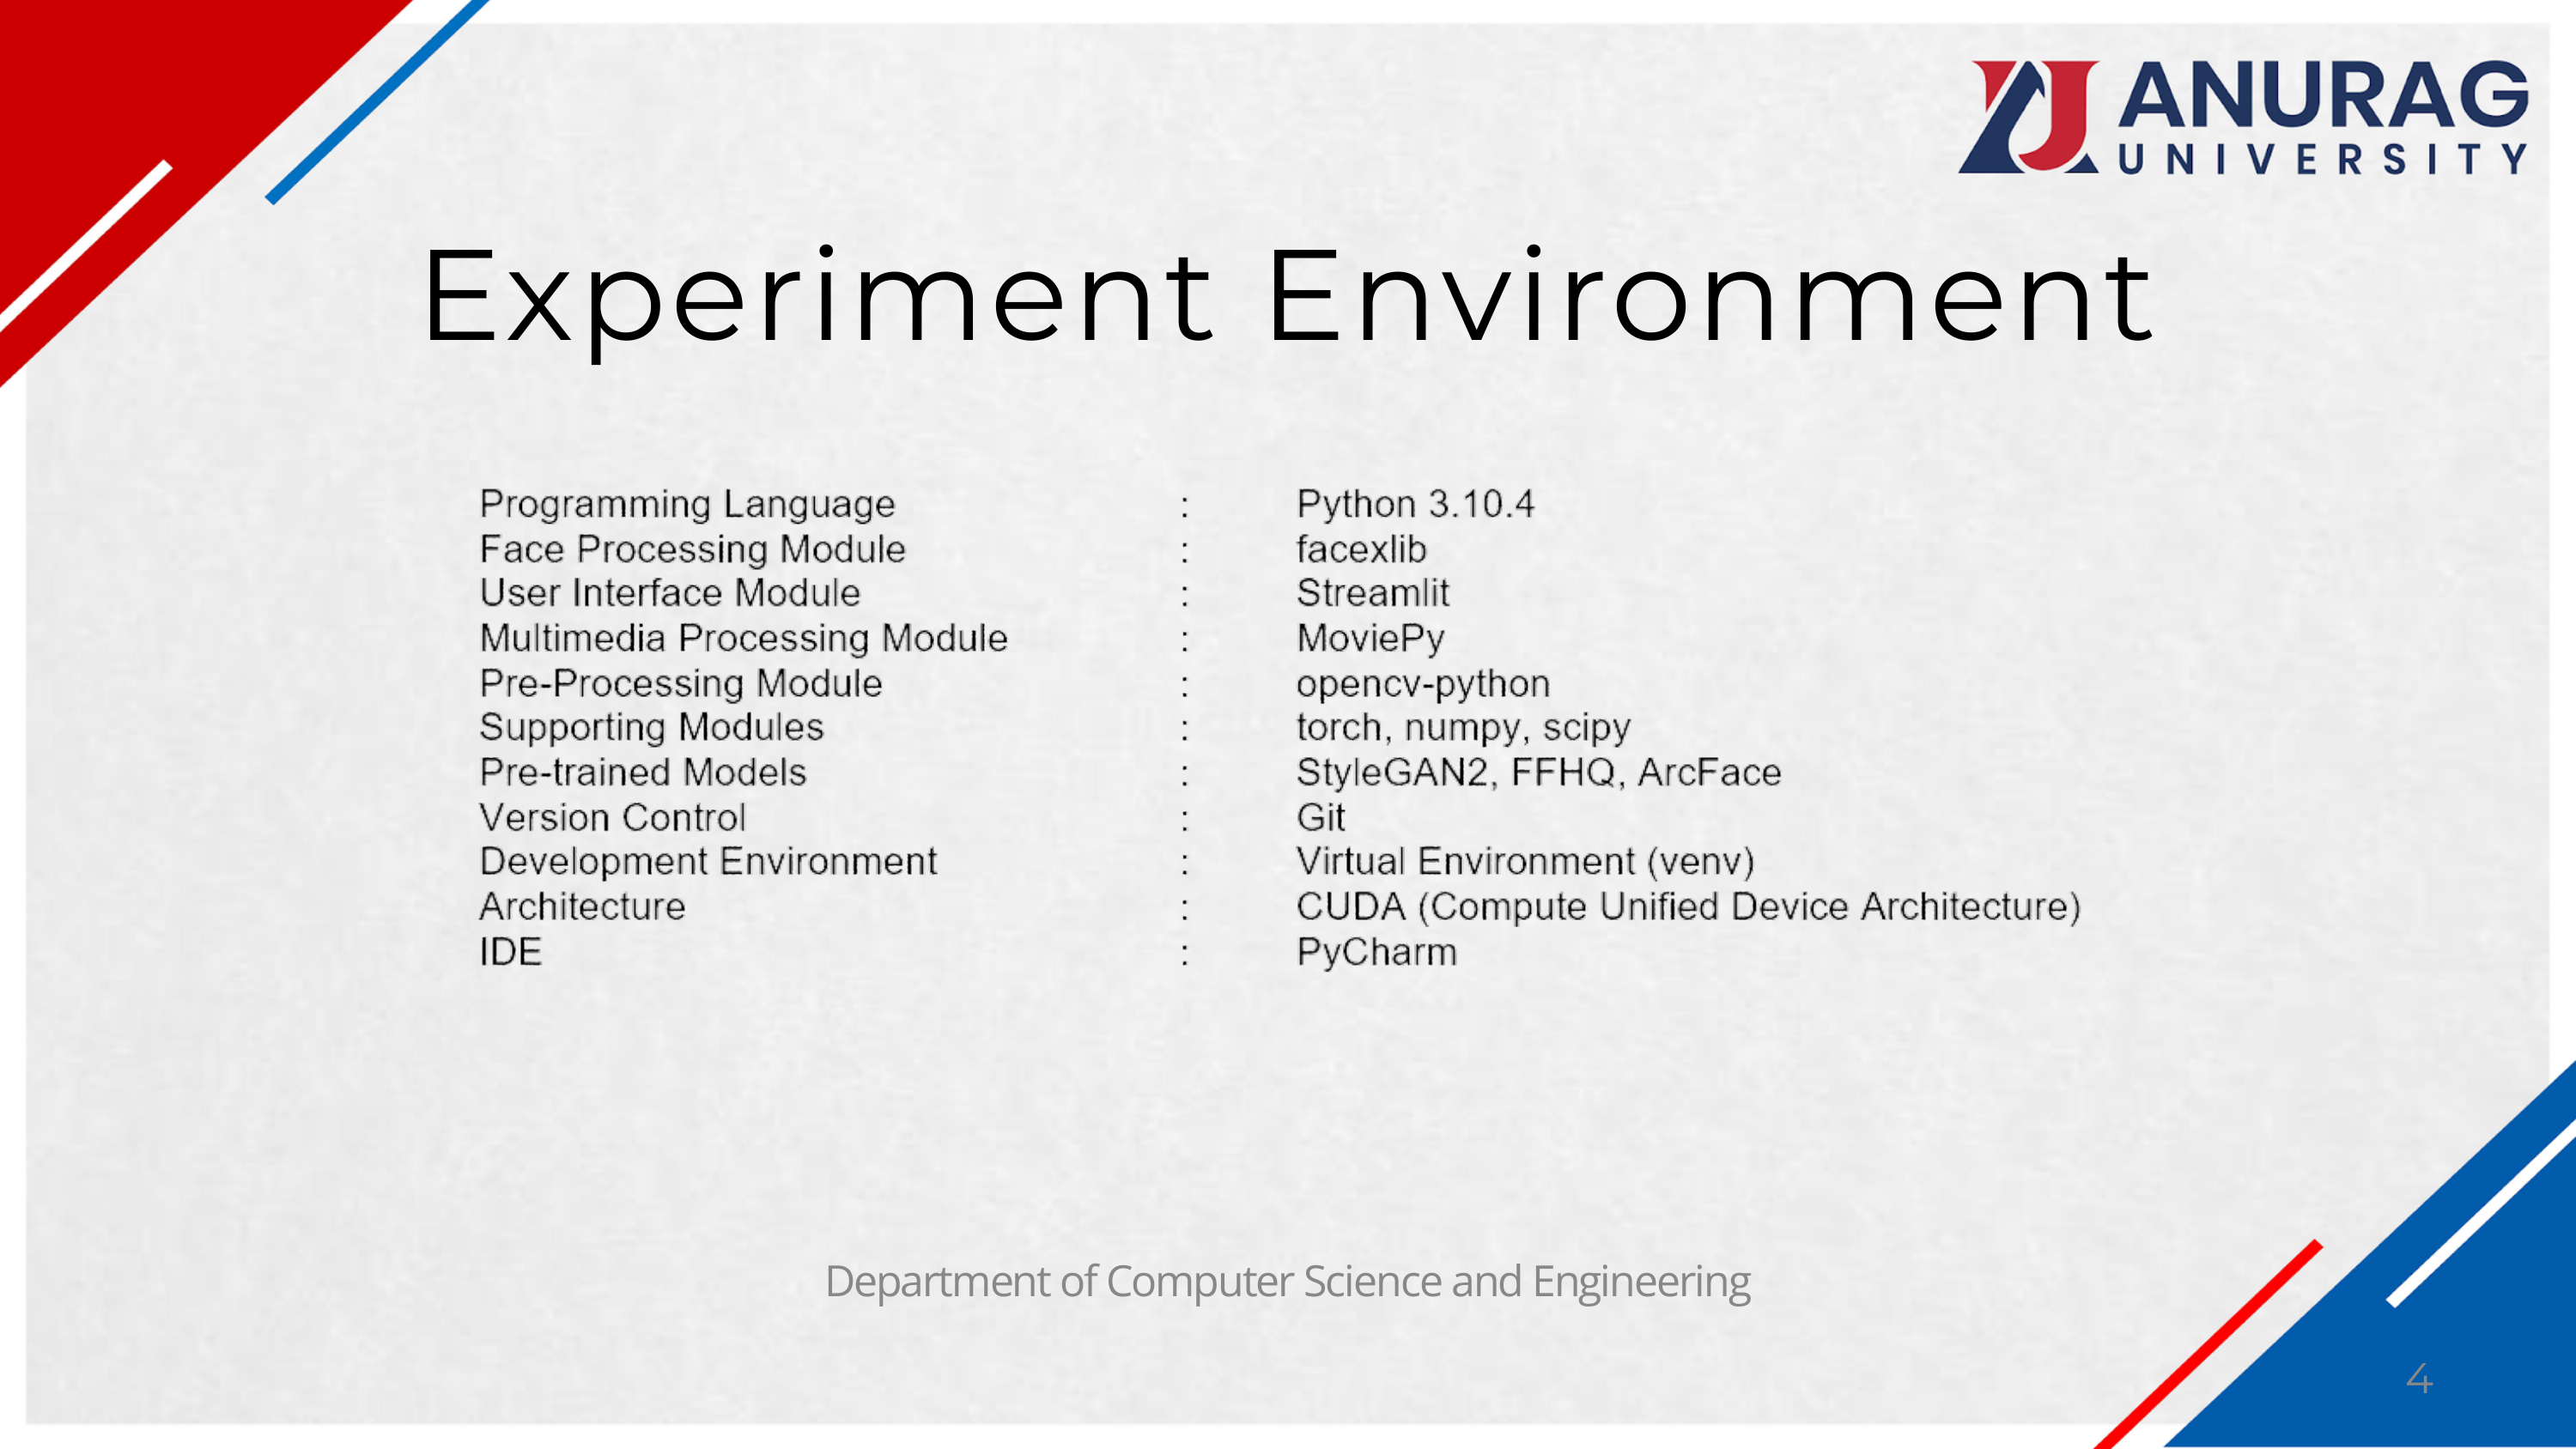

Experiment Environment

Department of Computer Science and Engineering
4